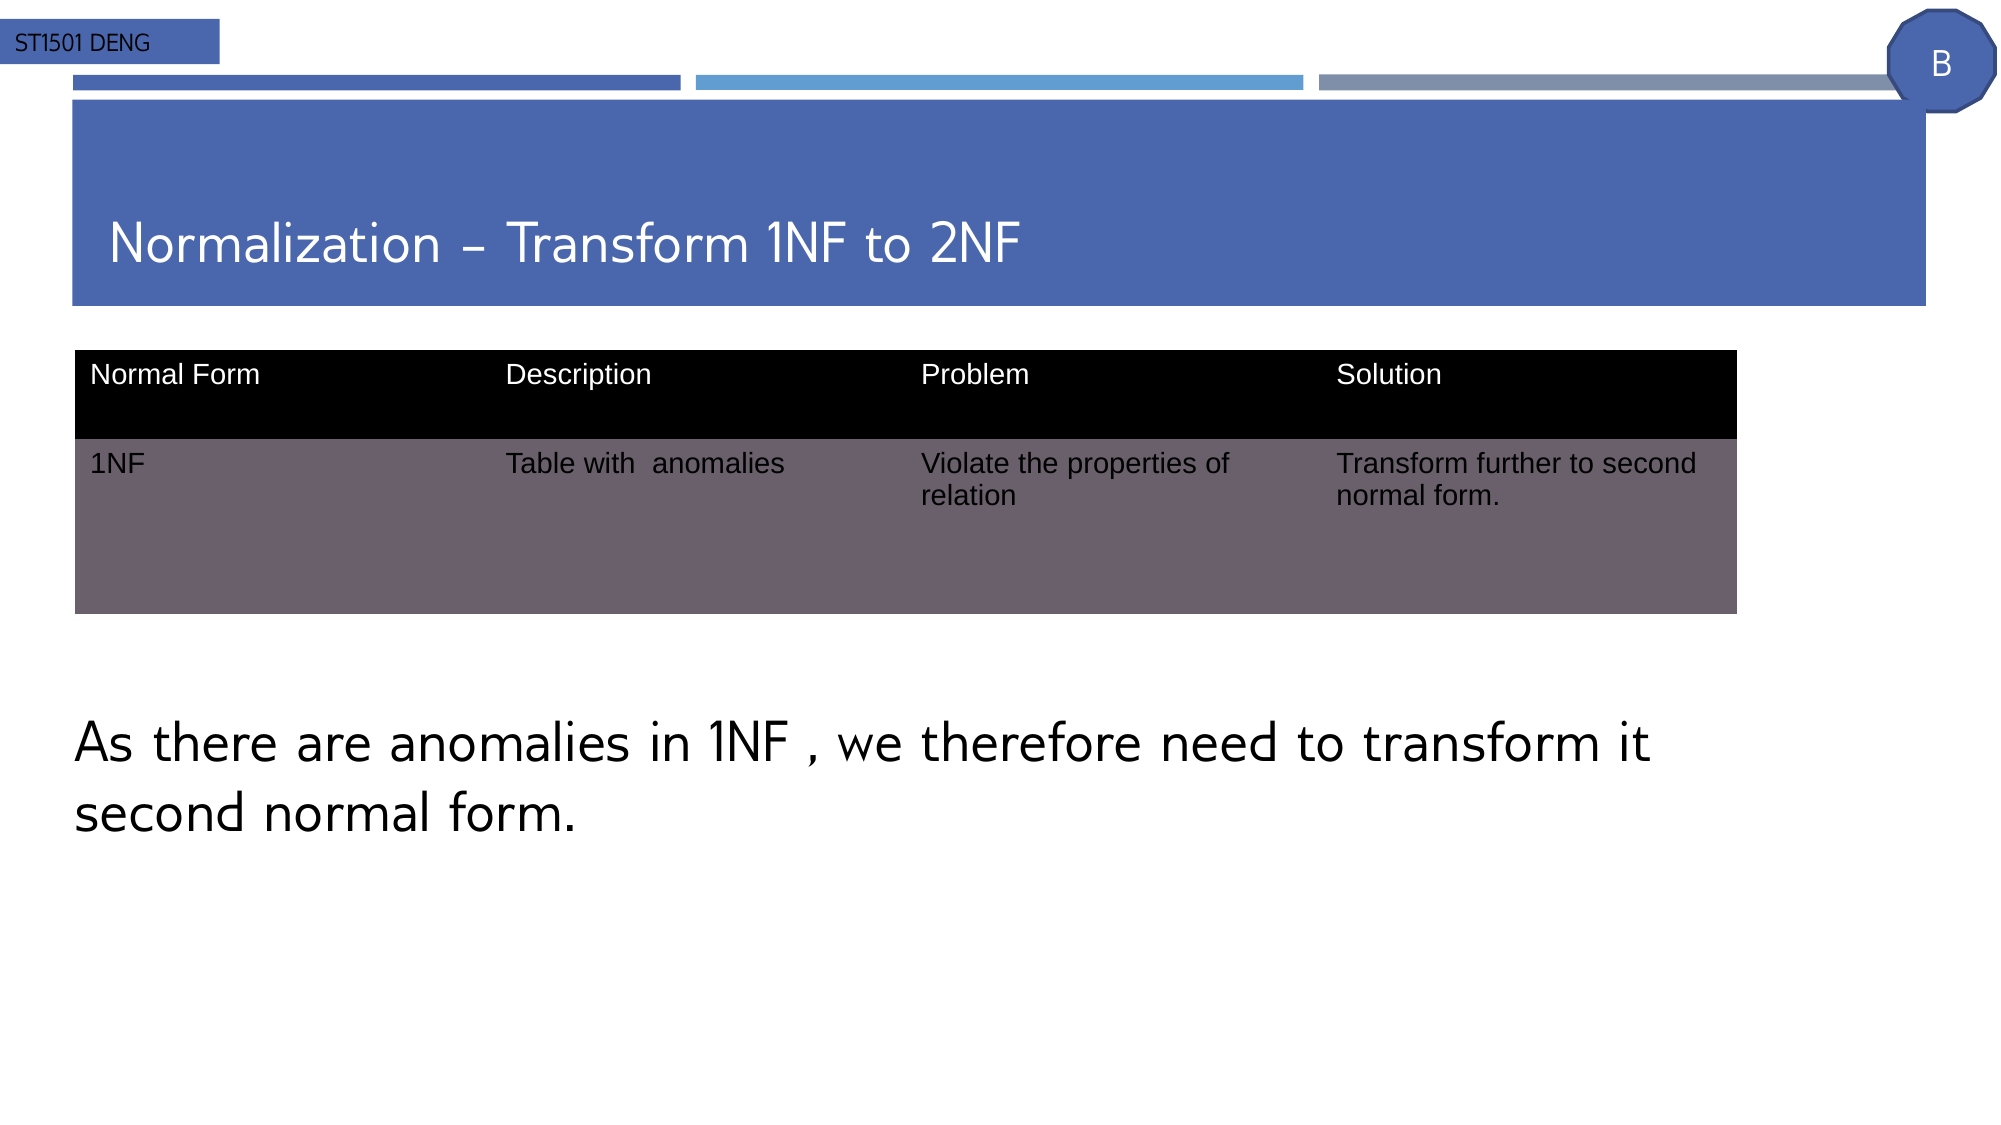

# Normalization – Transform 1NF to 2NF
| Normal Form | Description | Problem | Solution |
| --- | --- | --- | --- |
| 1NF | Table with anomalies | Violate the properties of relation | Transform further to second normal form. |
As there are anomalies in 1NF , we therefore need to transform it second normal form.